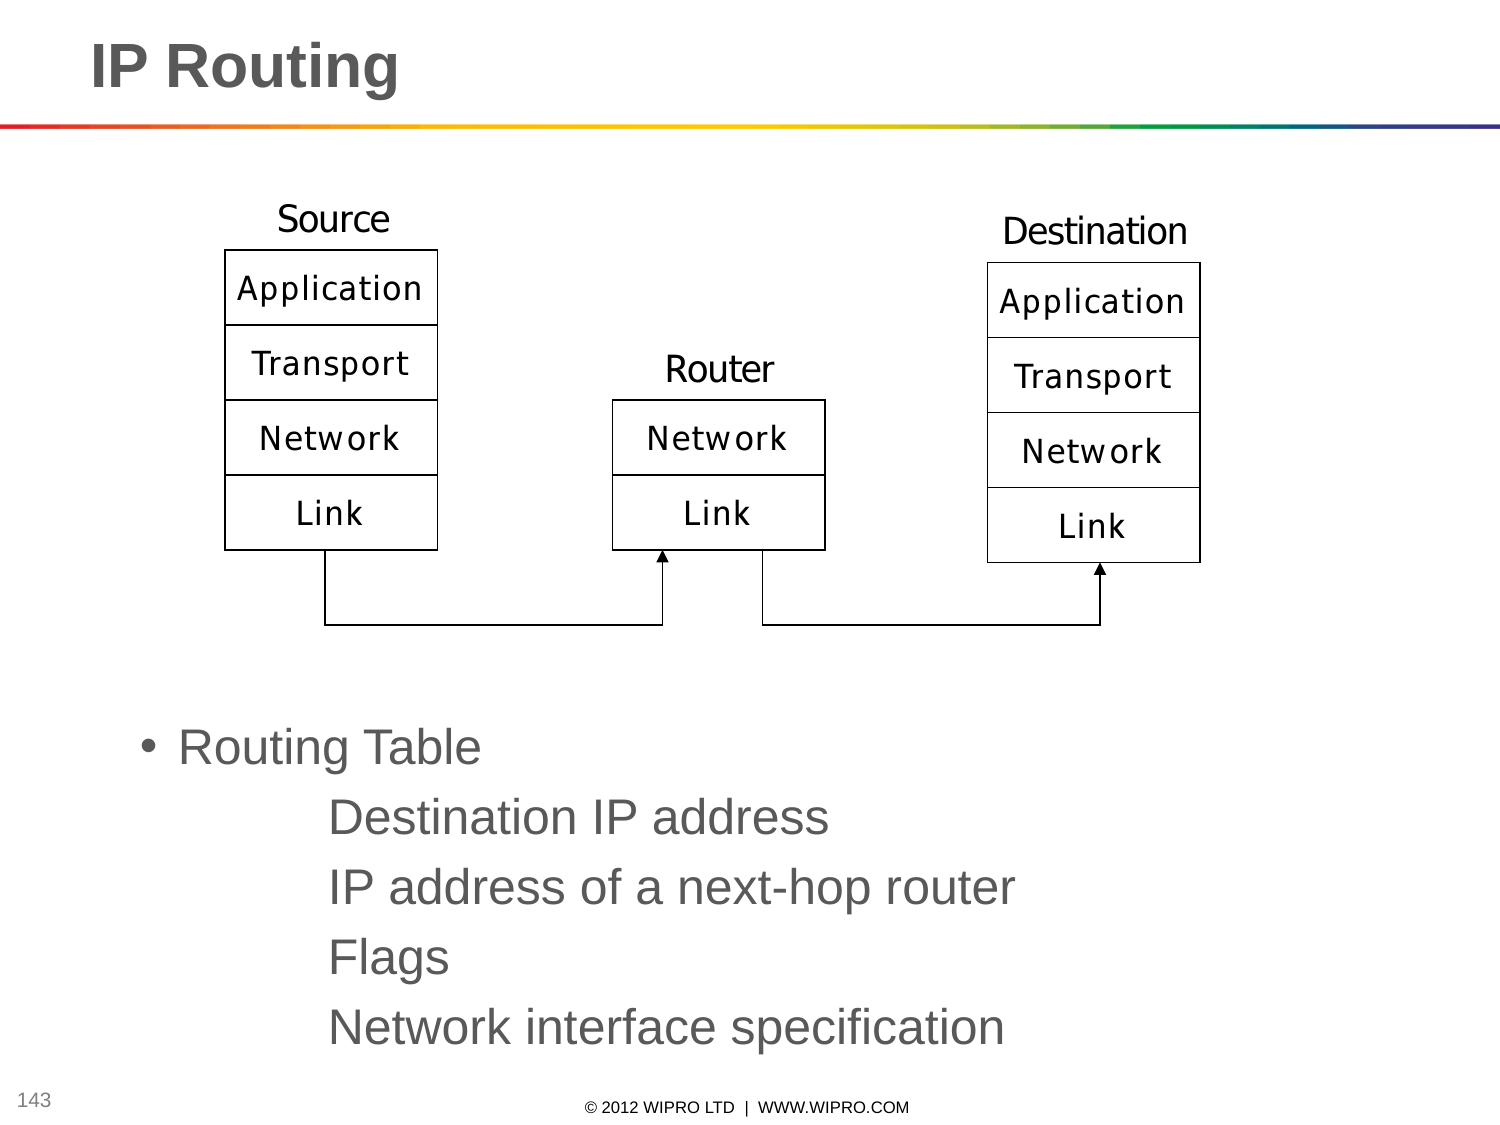

# IP Routing
Source
Destination
Application
Application
Transport
Router
Transport
Network
Network
Network
Link
Link
Link

Routing Table
		Destination IP address
		IP address of a next-hop router
		Flags
		Network interface specification